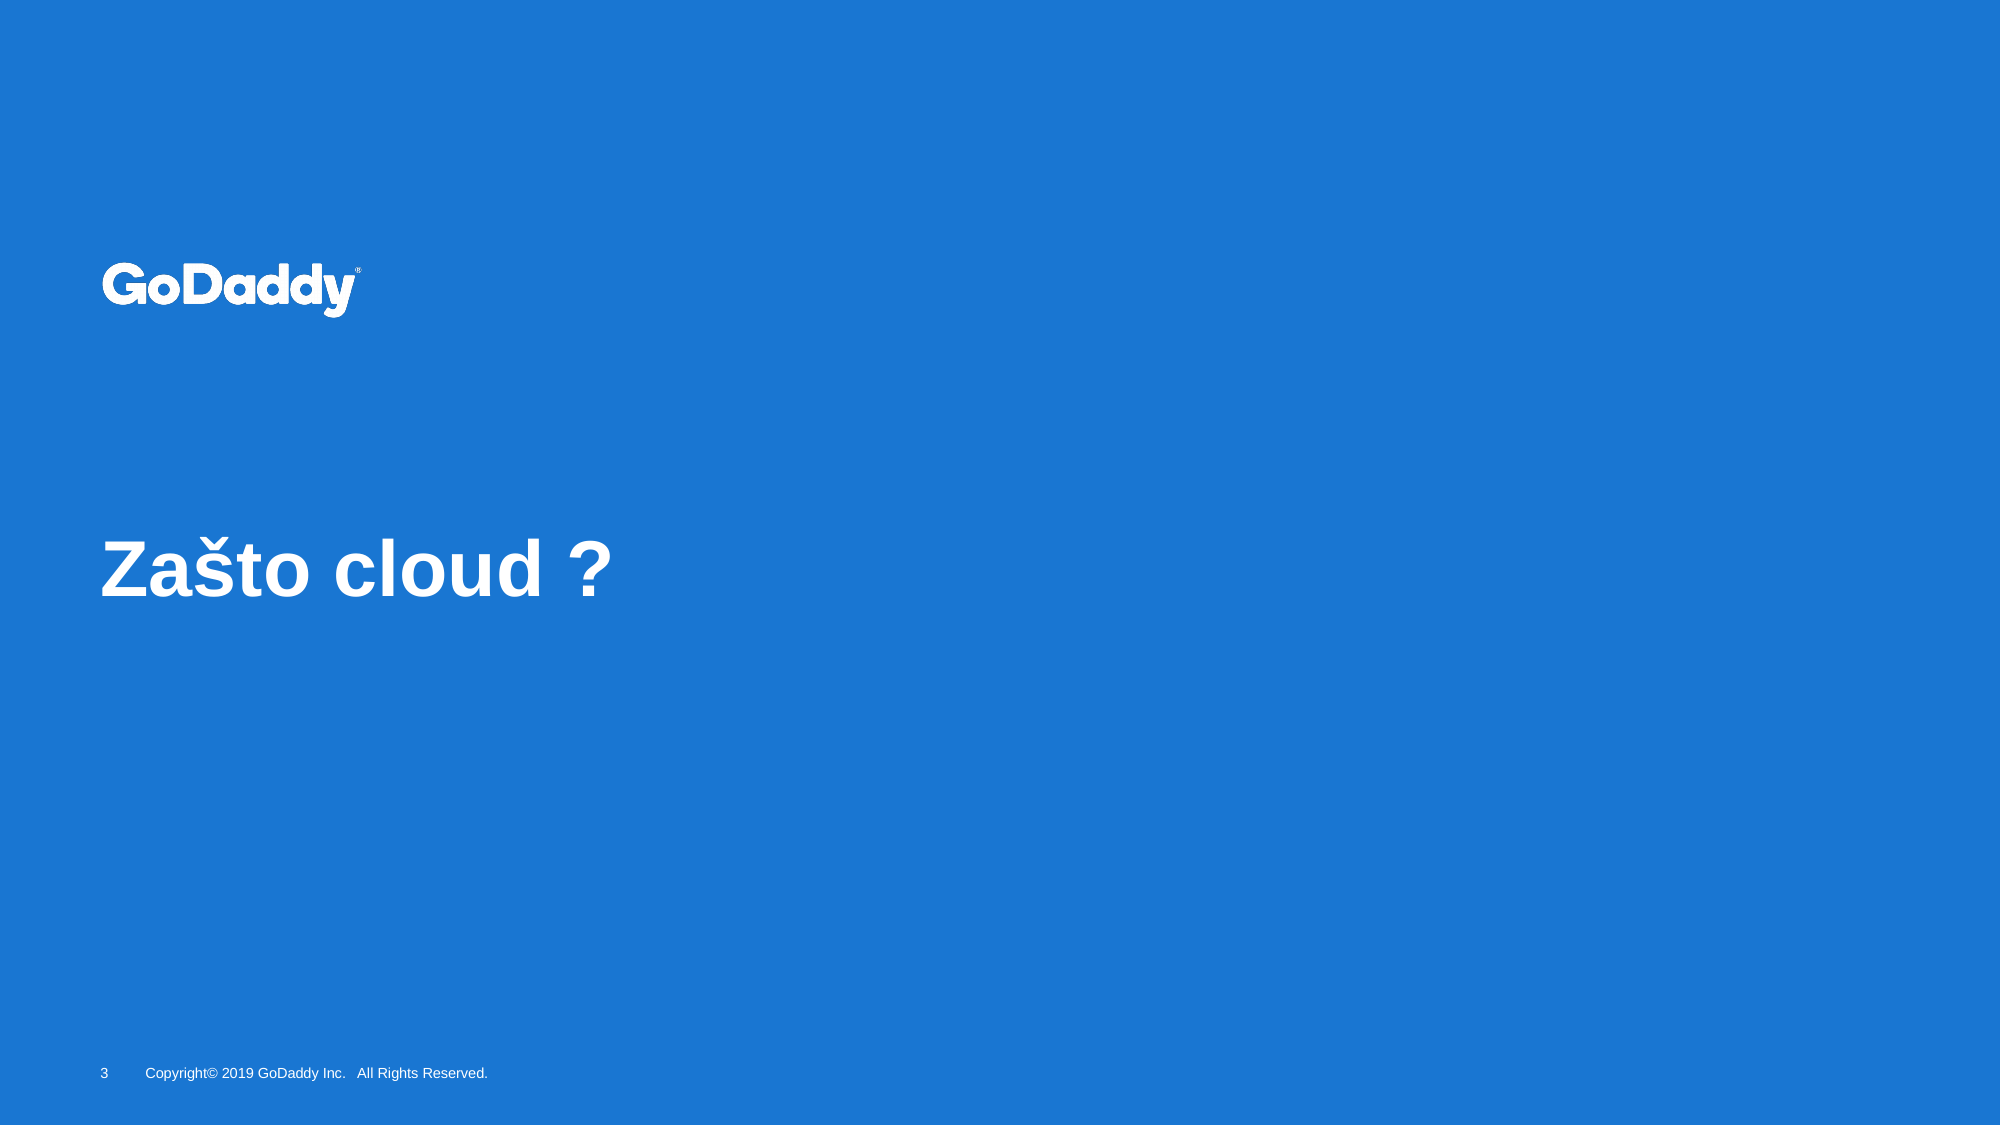

# Zašto cloud ?

3
Copyright© 2019 GoDaddy Inc.   All Rights Reserved.